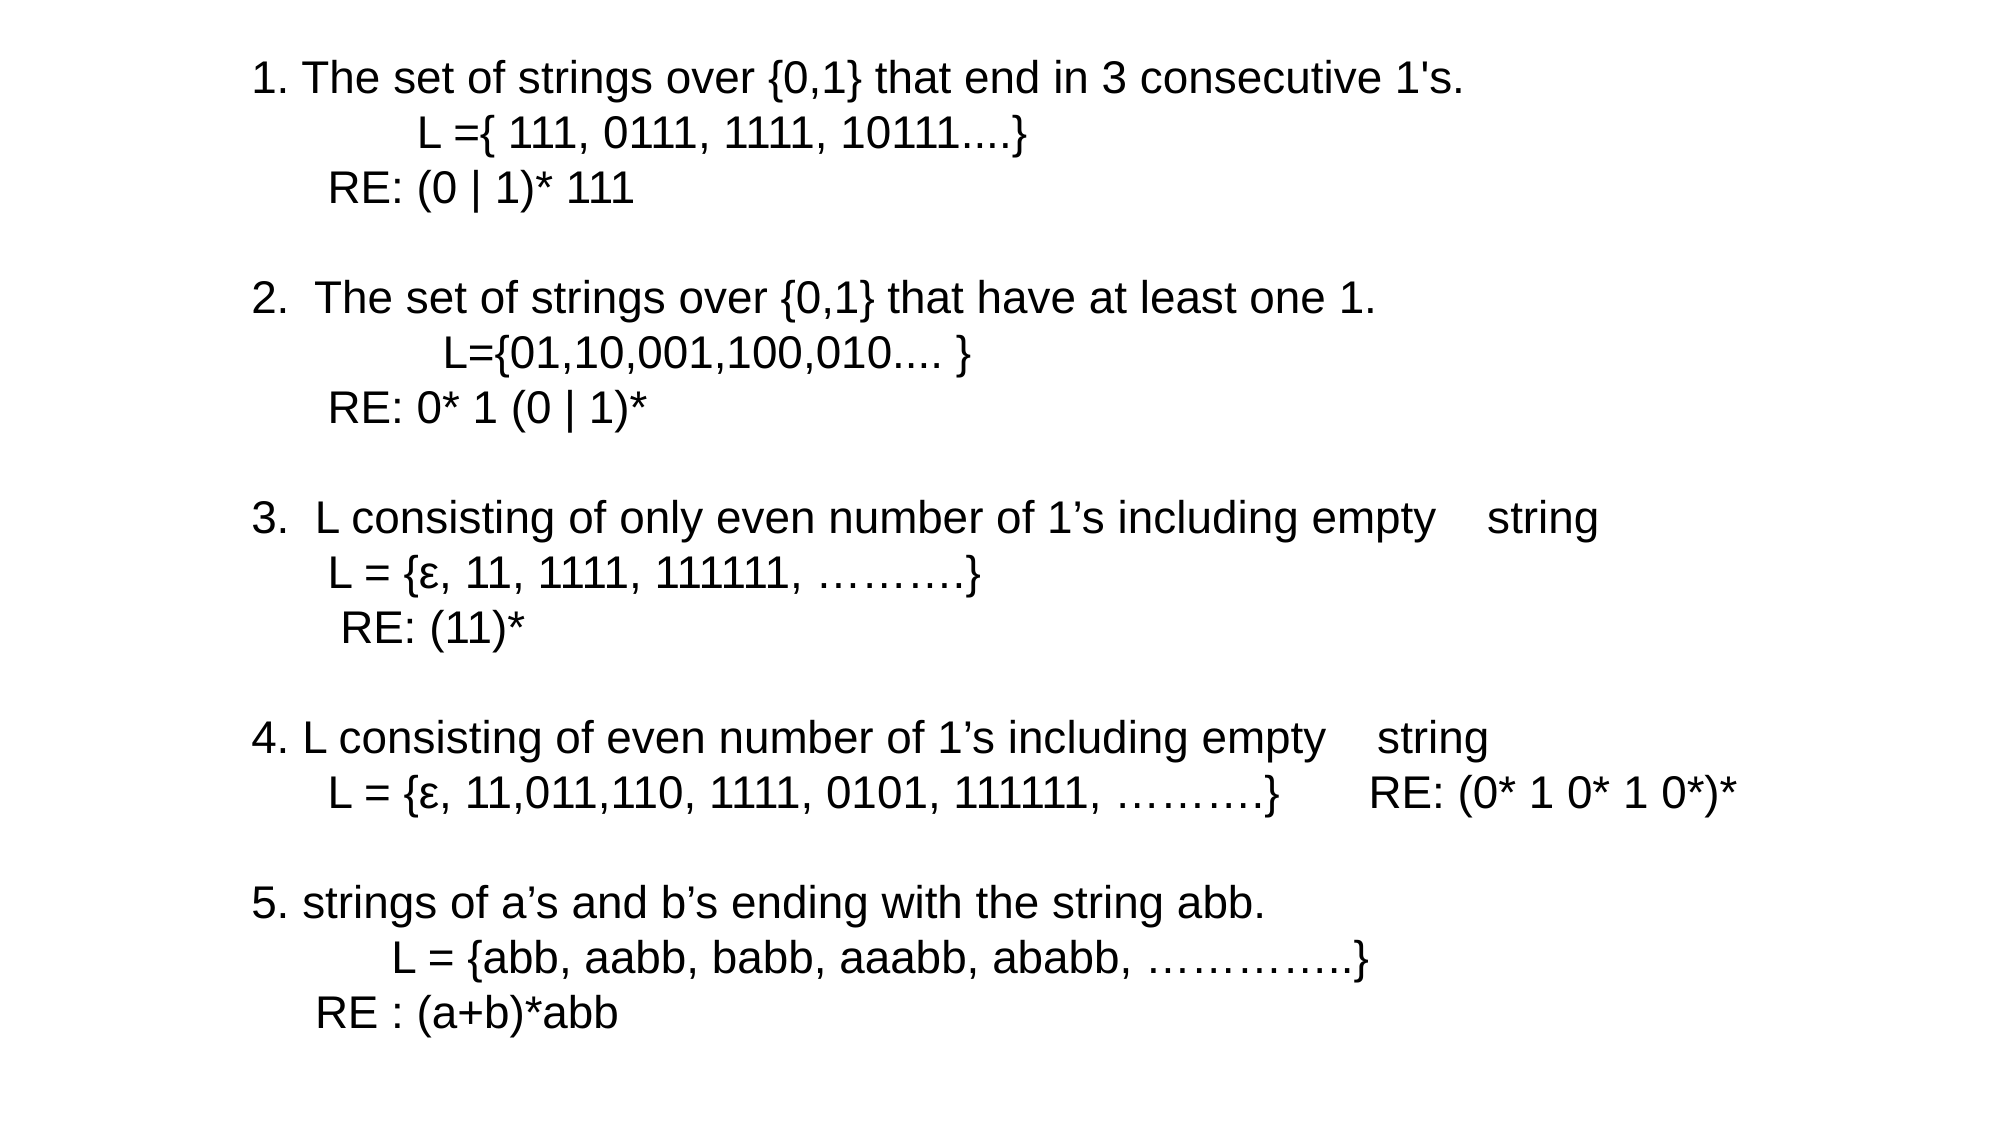

1. The set of strings over {0,1} that end in 3 consecutive 1's.
             L ={ 111, 0111, 1111, 10111....}
      RE: (0 | 1)* 111

2.  The set of strings over {0,1} that have at least one 1.
               L={01,10,001,100,010.... }
      RE: 0* 1 (0 | 1)*

3.  L consisting of only even number of 1’s including empty    string
      L = {ε, 11, 1111, 111111, ……….}
       RE: (11)*

4. L consisting of even number of 1’s including empty    string
      L = {ε, 11,011,110, 1111, 0101, 111111, ……….}       RE: (0* 1 0* 1 0*)*

5. strings of a’s and b’s ending with the string abb.
           L = {abb, aabb, babb, aaabb, ababb, …………..}
     RE : (a+b)*abb